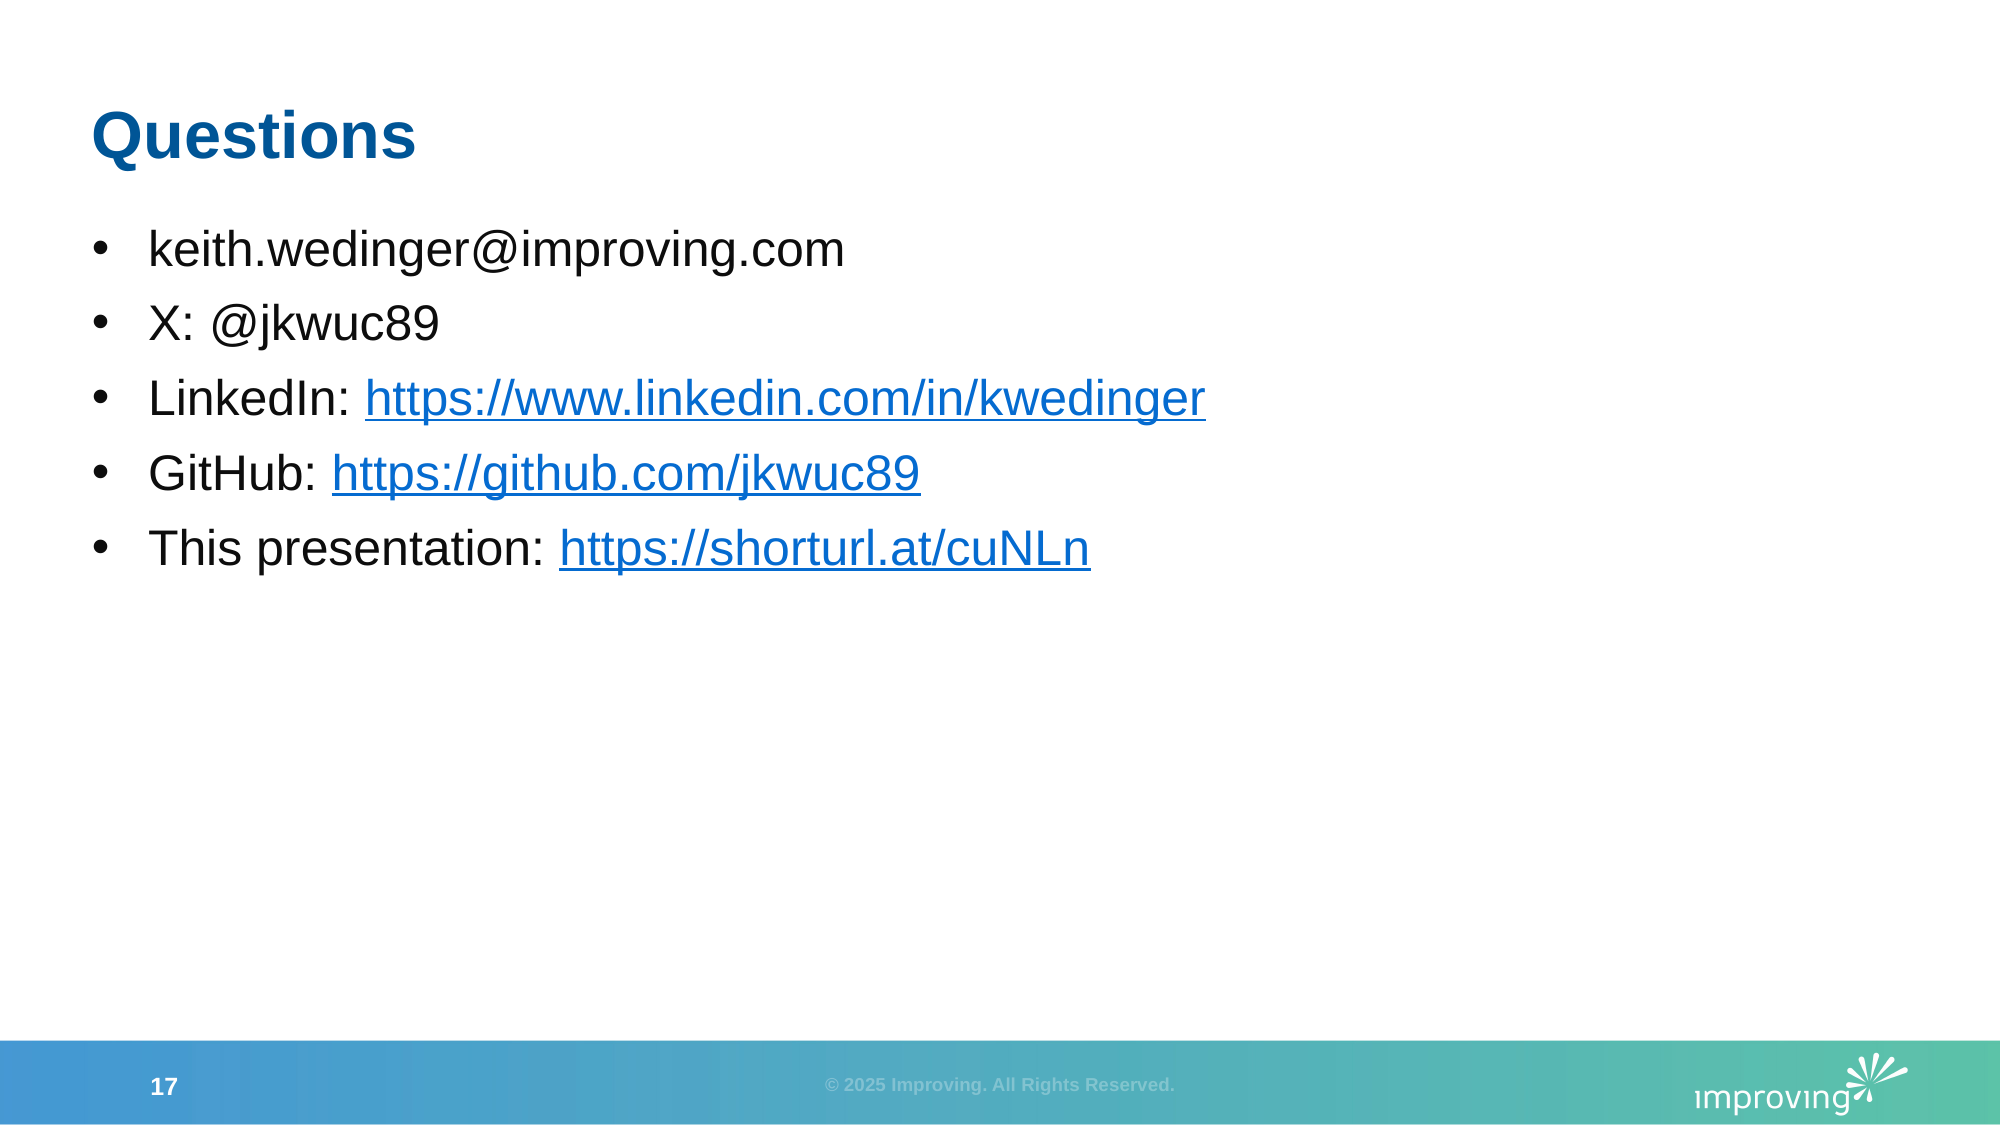

# Questions
keith.wedinger@improving.com
X: @jkwuc89
LinkedIn: https://www.linkedin.com/in/kwedinger
GitHub: https://github.com/jkwuc89
This presentation: https://shorturl.at/cuNLn